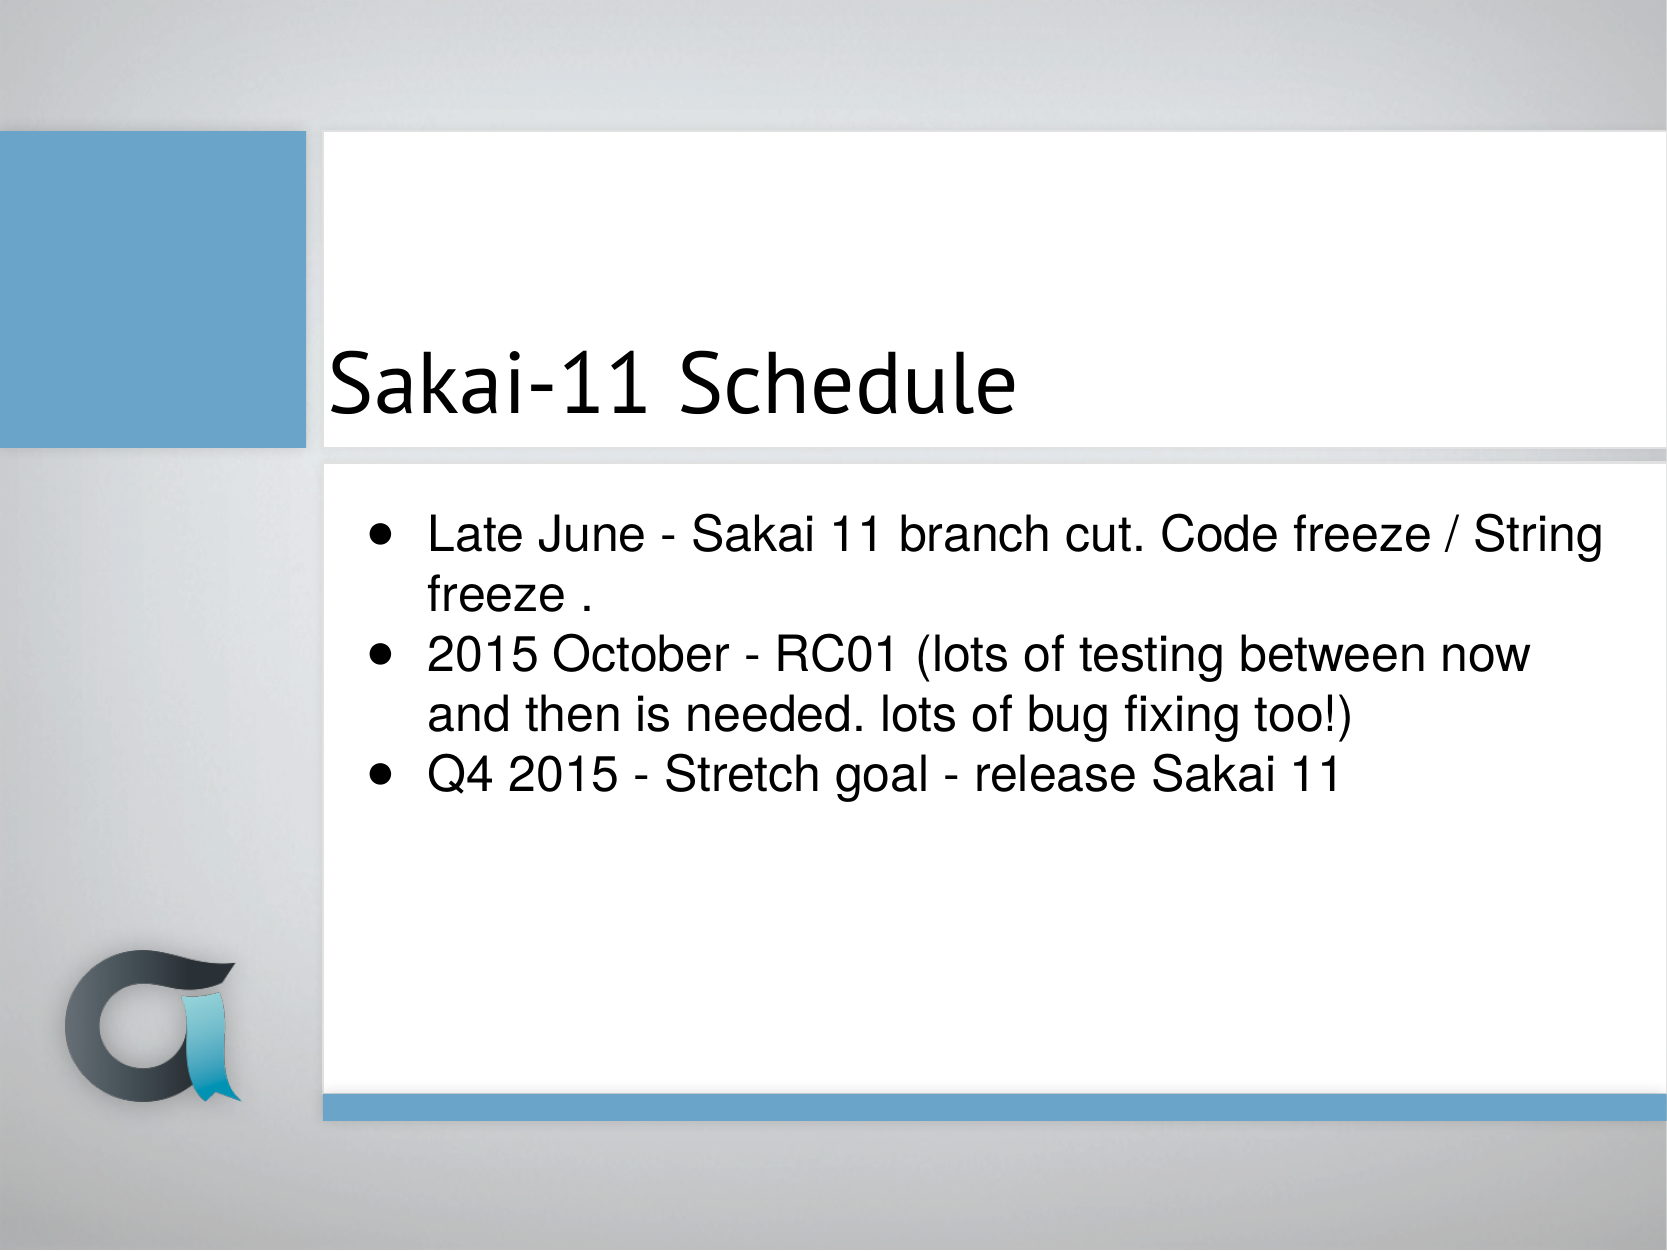

# Sakai-11 Schedule
Late June - Sakai 11 branch cut. Code freeze / String freeze .
2015 October - RC01 (lots of testing between now and then is needed. lots of bug fixing too!)
Q4 2015 - Stretch goal - release Sakai 11